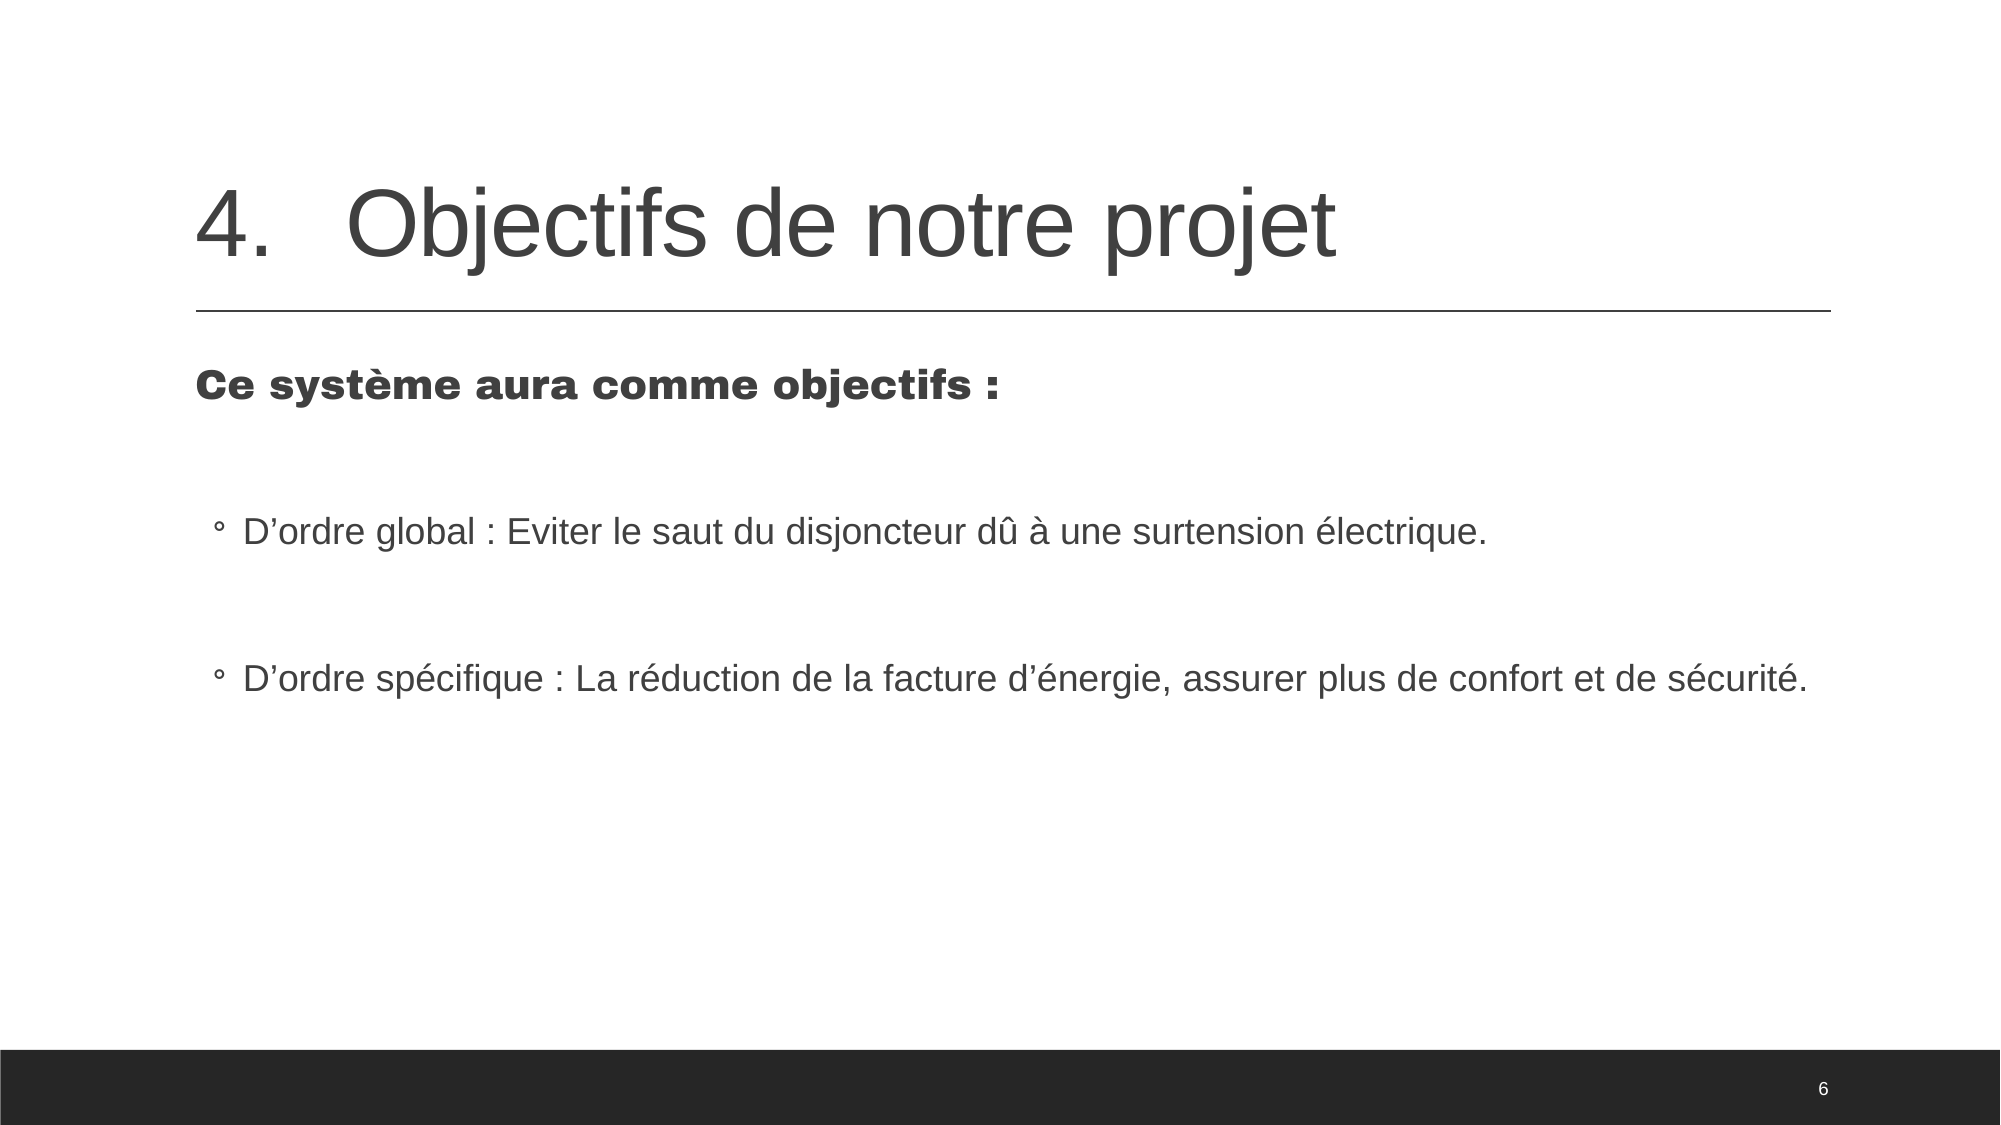

# Objectifs de notre projet
Ce système aura comme objectifs :
D’ordre global : Eviter le saut du disjoncteur dû à une surtension électrique.
D’ordre spécifique : La réduction de la facture d’énergie, assurer plus de confort et de sécurité.
6